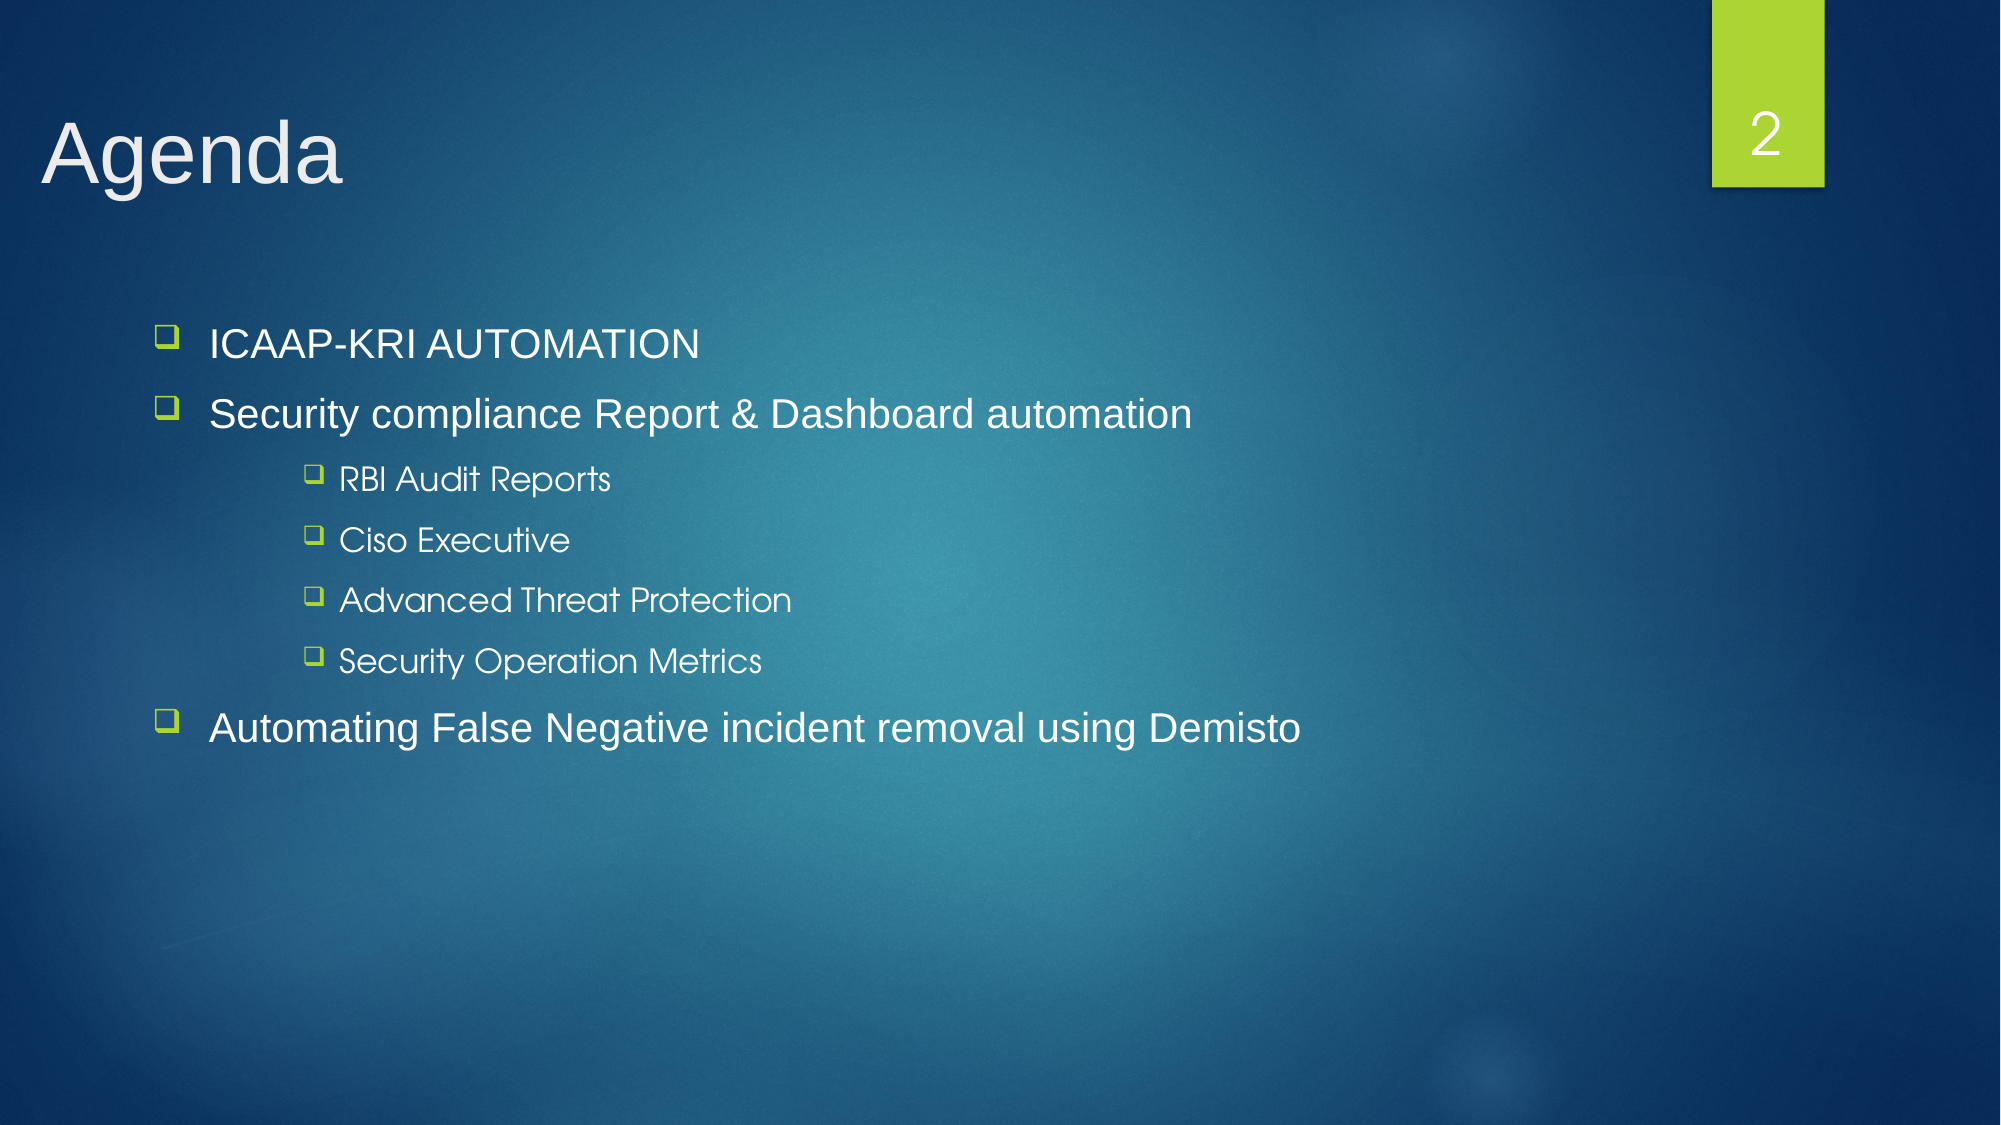

2
# Agenda
ICAAP-KRI AUTOMATION
Security compliance Report & Dashboard automation
RBI Audit Reports
Ciso Executive
Advanced Threat Protection
Security Operation Metrics
Automating False Negative incident removal using Demisto